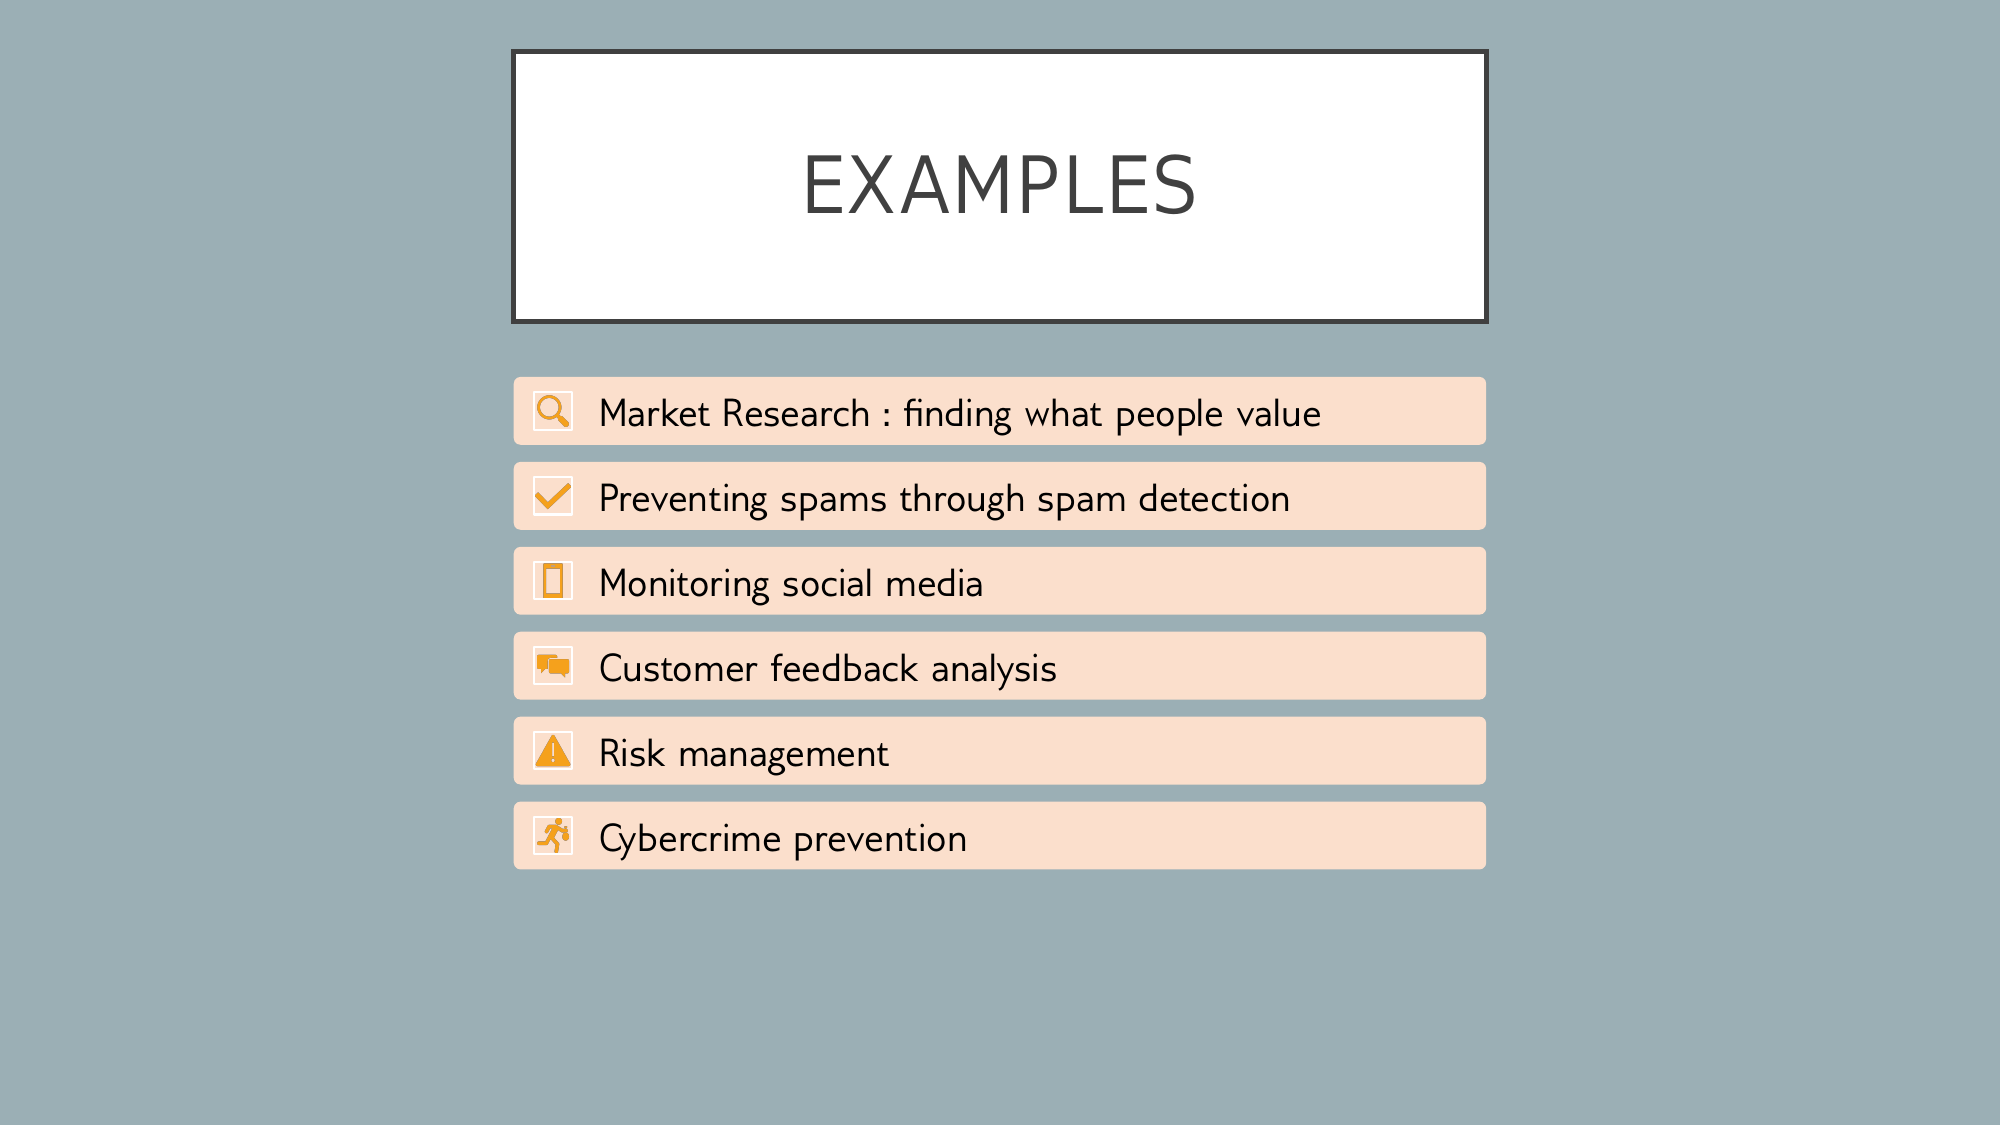

# Examples
Market Research : finding what people value
Preventing spams through spam detection
Monitoring social media
Customer feedback analysis
Risk management
Cybercrime prevention